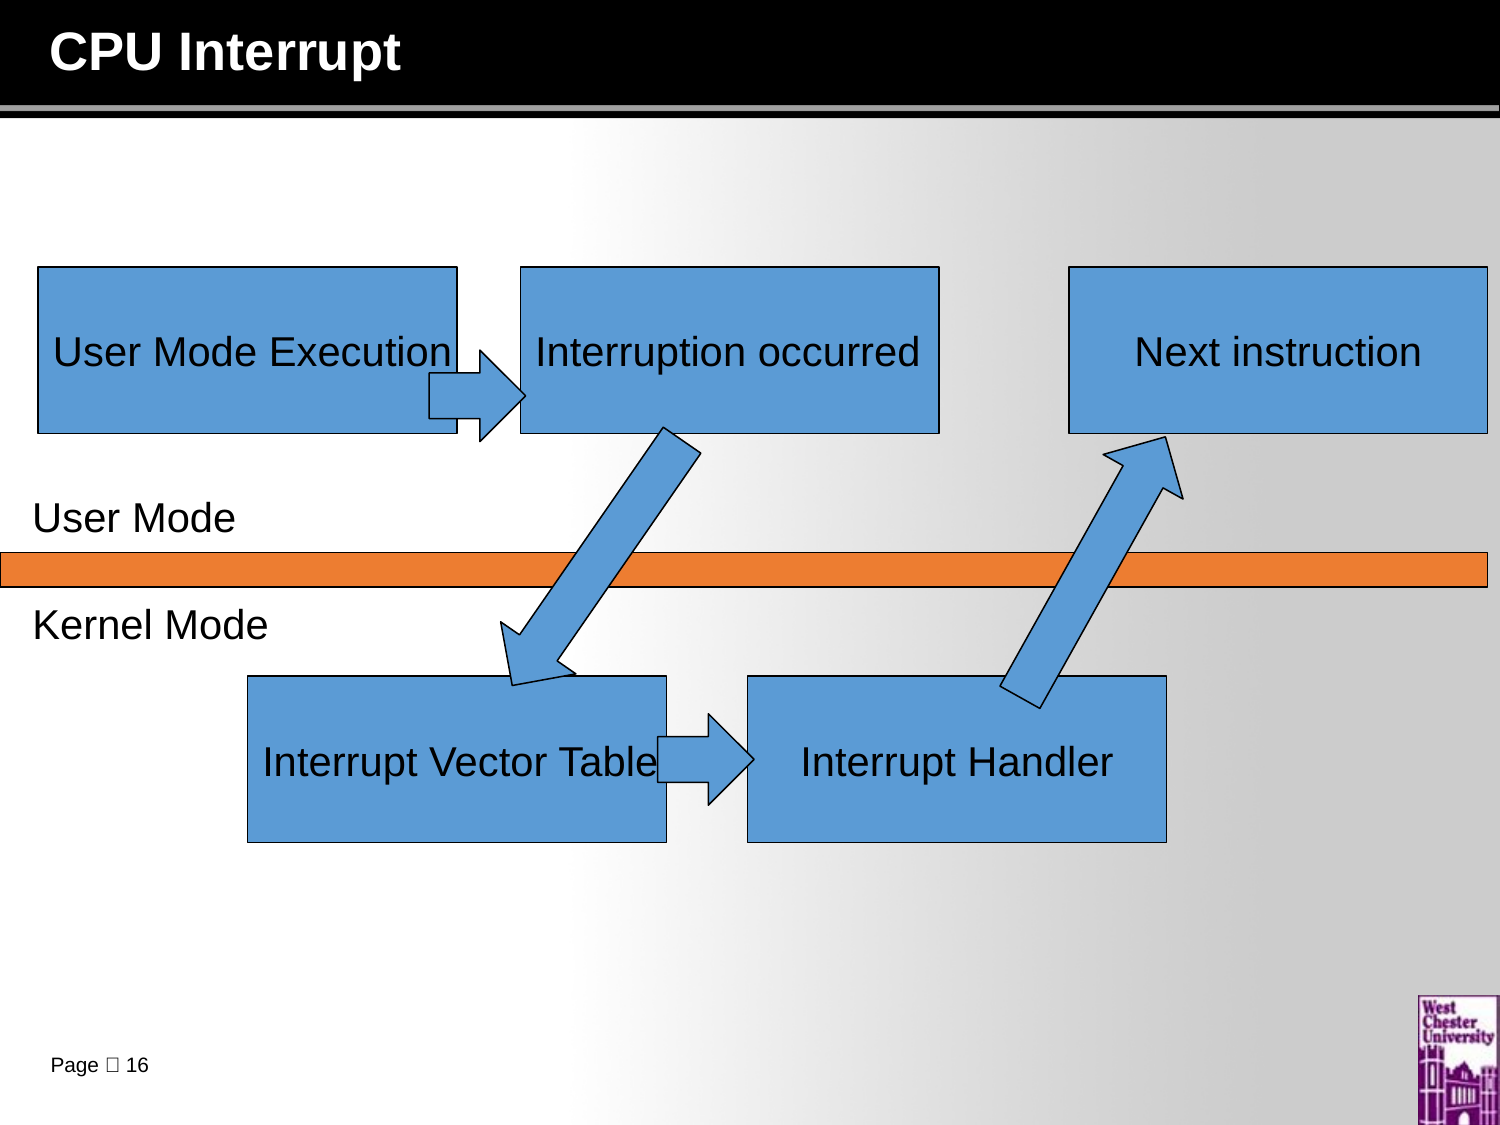

# CPU Interrupt

User Mode Execution
Interruption occurred
Next instruction

User Mode

Kernel Mode
Interrupt Vector Table
Interrupt Handler